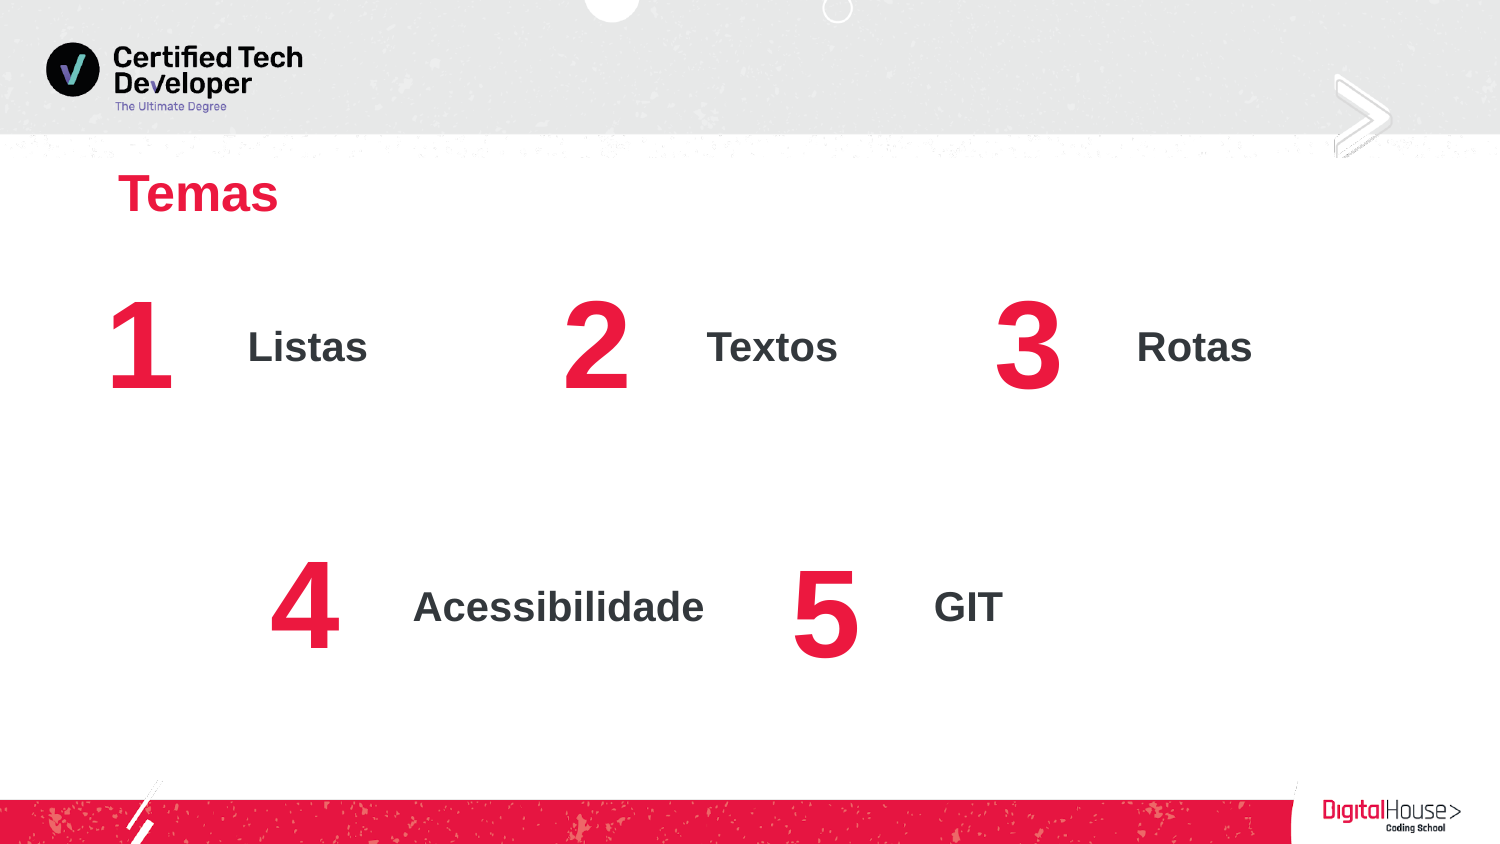

# Temas
1
2
3
Listas
Rotas
Textos
4
5
GIT
Acessibilidade